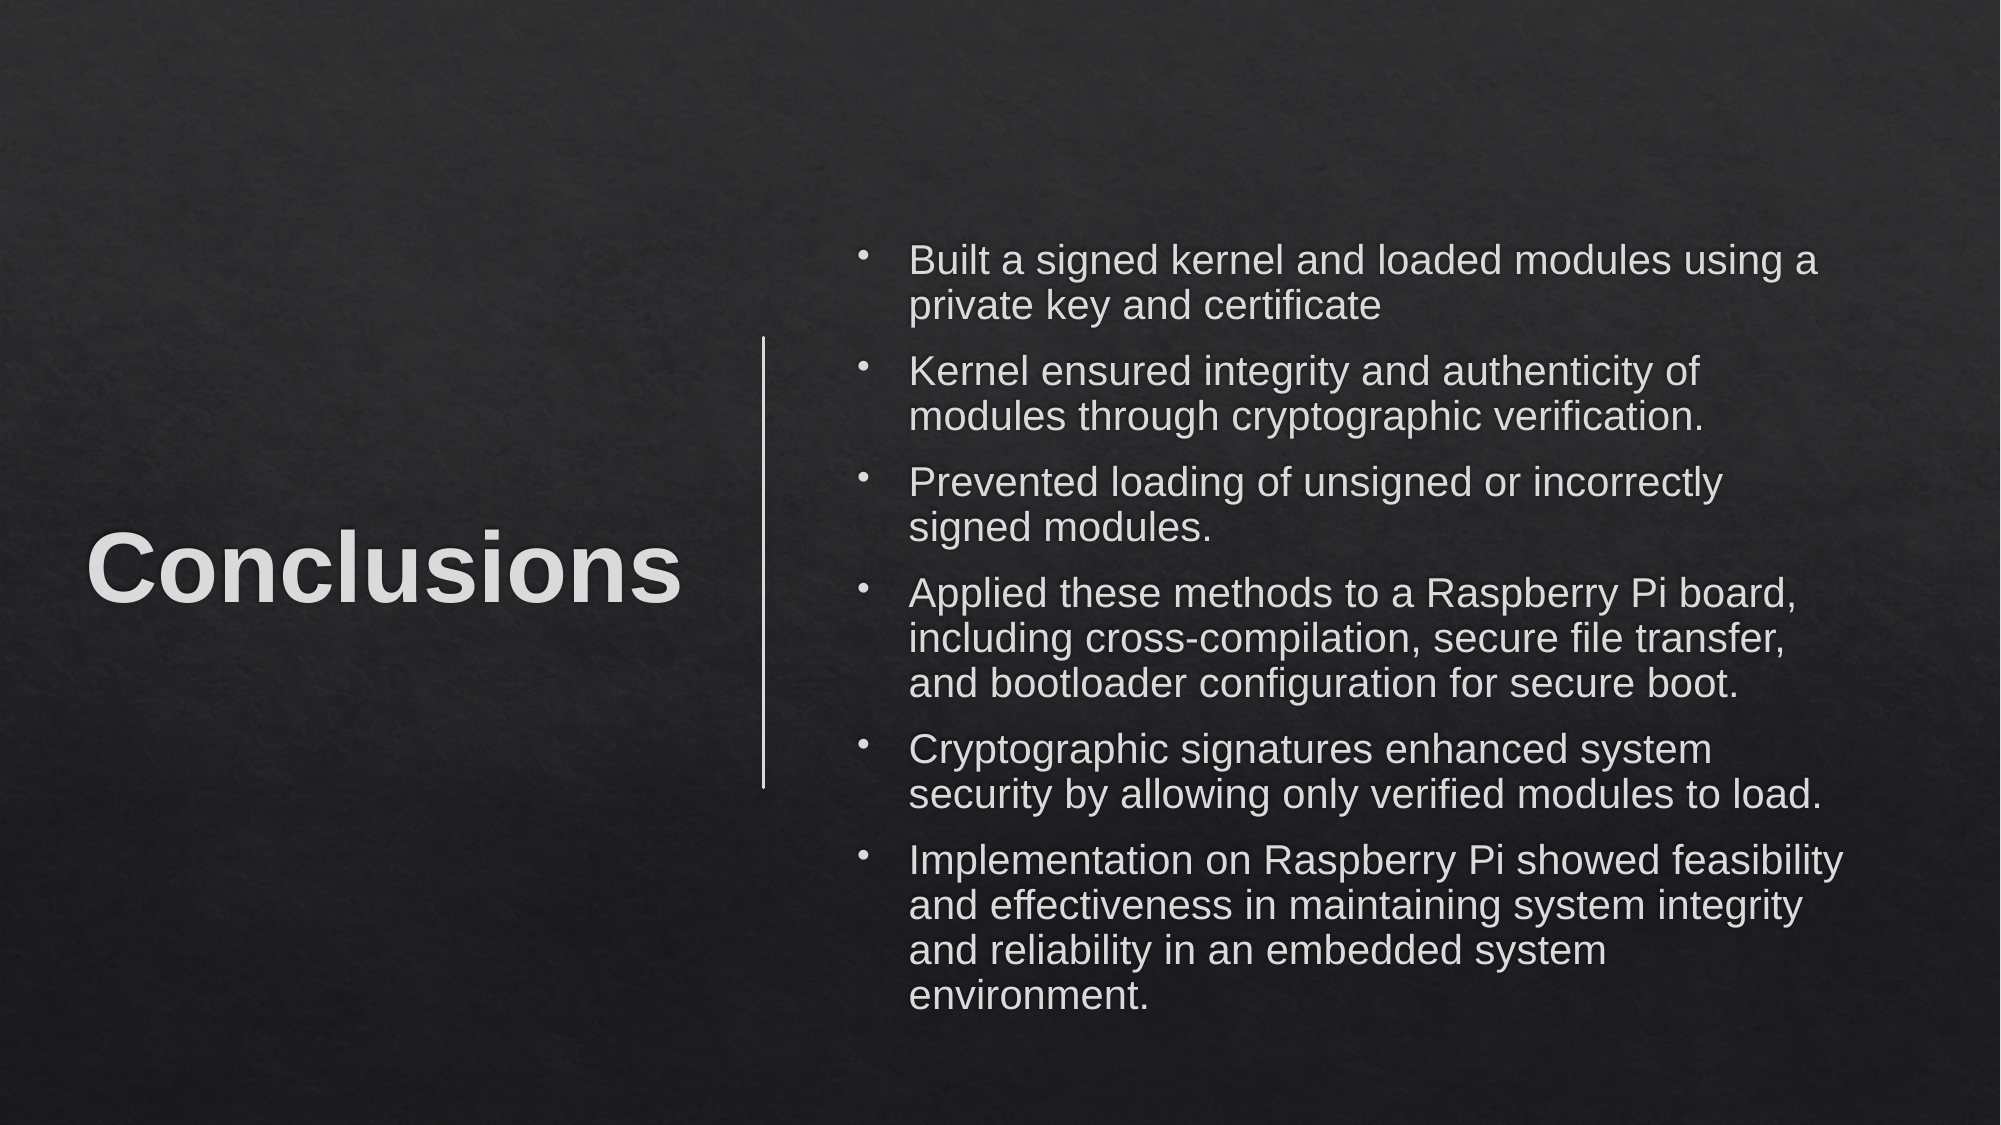

# Conclusions
Built a signed kernel and loaded modules using a private key and certificate
Kernel ensured integrity and authenticity of modules through cryptographic verification.
Prevented loading of unsigned or incorrectly signed modules.
Applied these methods to a Raspberry Pi board, including cross-compilation, secure file transfer, and bootloader configuration for secure boot.
Cryptographic signatures enhanced system security by allowing only verified modules to load.
Implementation on Raspberry Pi showed feasibility and effectiveness in maintaining system integrity and reliability in an embedded system environment.